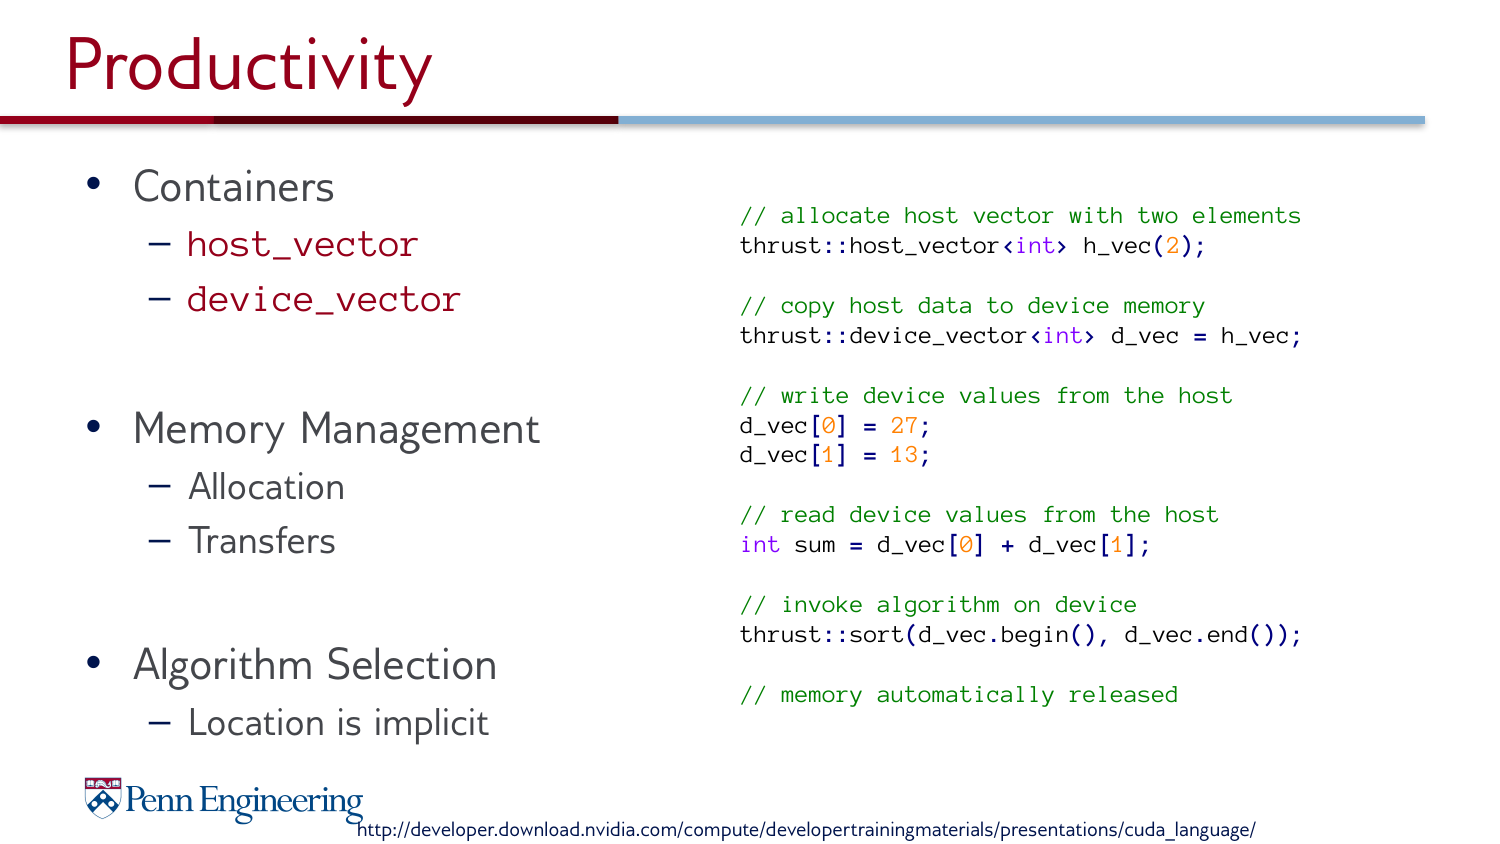

# Productivity
Containers
host_vector
device_vector

Memory Management
Allocation
Transfers

Algorithm Selection
Location is implicit

// allocate host vector with two elements
thrust::host_vector<int> h_vec(2);

// copy host data to device memory
thrust::device_vector<int> d_vec = h_vec;

// write device values from the host
d_vec[0] = 27;
d_vec[1] = 13;

// read device values from the host
int sum = d_vec[0] + d_vec[1];

// invoke algorithm on device
thrust::sort(d_vec.begin(), d_vec.end());

// memory automatically released

http://developer.download.nvidia.com/compute/developertrainingmaterials/presentations/cuda_language/Introduction_to_Thrust.pptx